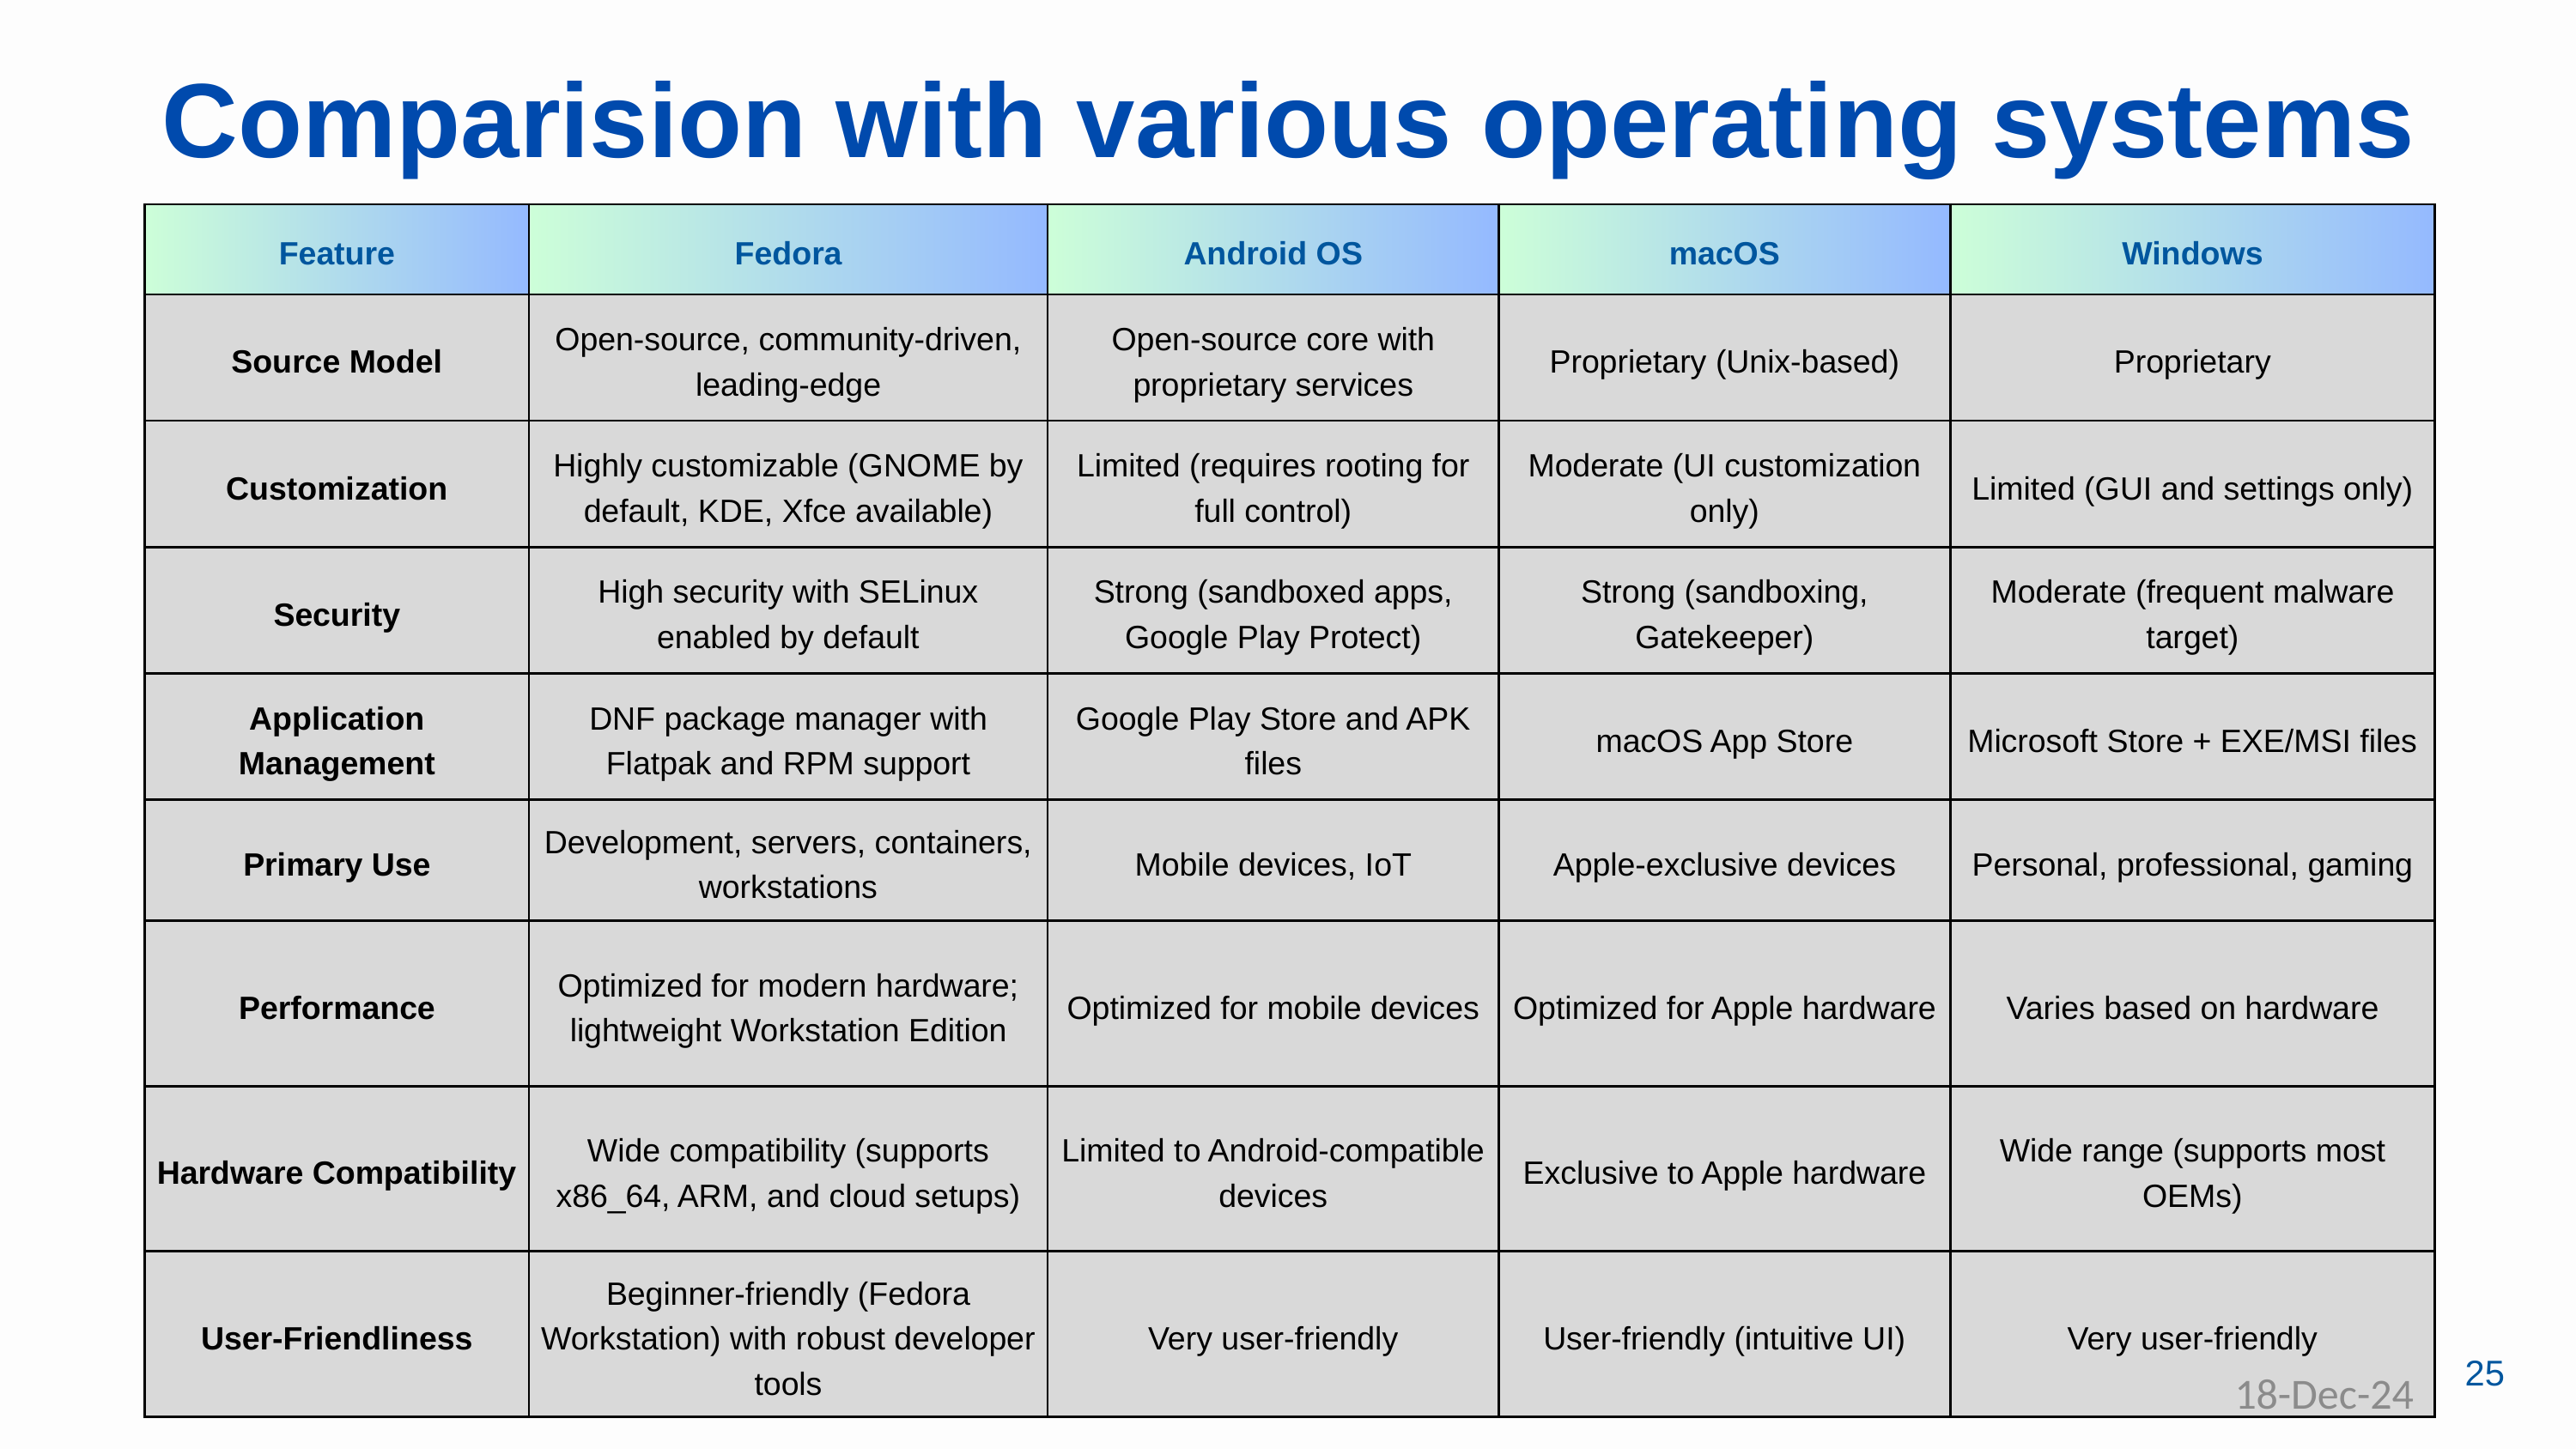

Comparision with various operating systems
| Feature | Fedora | Android OS | macOS | Windows |
| --- | --- | --- | --- | --- |
| Source Model | Open-source, community-driven, leading-edge | Open-source core with proprietary services | Proprietary (Unix-based) | Proprietary |
| Customization | Highly customizable (GNOME by default, KDE, Xfce available) | Limited (requires rooting for full control) | Moderate (UI customization only) | Limited (GUI and settings only) |
| Security | High security with SELinux enabled by default | Strong (sandboxed apps, Google Play Protect) | Strong (sandboxing, Gatekeeper) | Moderate (frequent malware target) |
| Application Management | DNF package manager with Flatpak and RPM support | Google Play Store and APK files | macOS App Store | Microsoft Store + EXE/MSI files |
| Primary Use | Development, servers, containers, workstations | Mobile devices, IoT | Apple-exclusive devices | Personal, professional, gaming |
| Performance | Optimized for modern hardware; lightweight Workstation Edition | Optimized for mobile devices | Optimized for Apple hardware | Varies based on hardware |
| Hardware Compatibility | Wide compatibility (supports x86\_64, ARM, and cloud setups) | Limited to Android-compatible devices | Exclusive to Apple hardware | Wide range (supports most OEMs) |
| User-Friendliness | Beginner-friendly (Fedora Workstation) with robust developer tools | Very user-friendly | User-friendly (intuitive UI) | Very user-friendly |
25
18-Dec-24